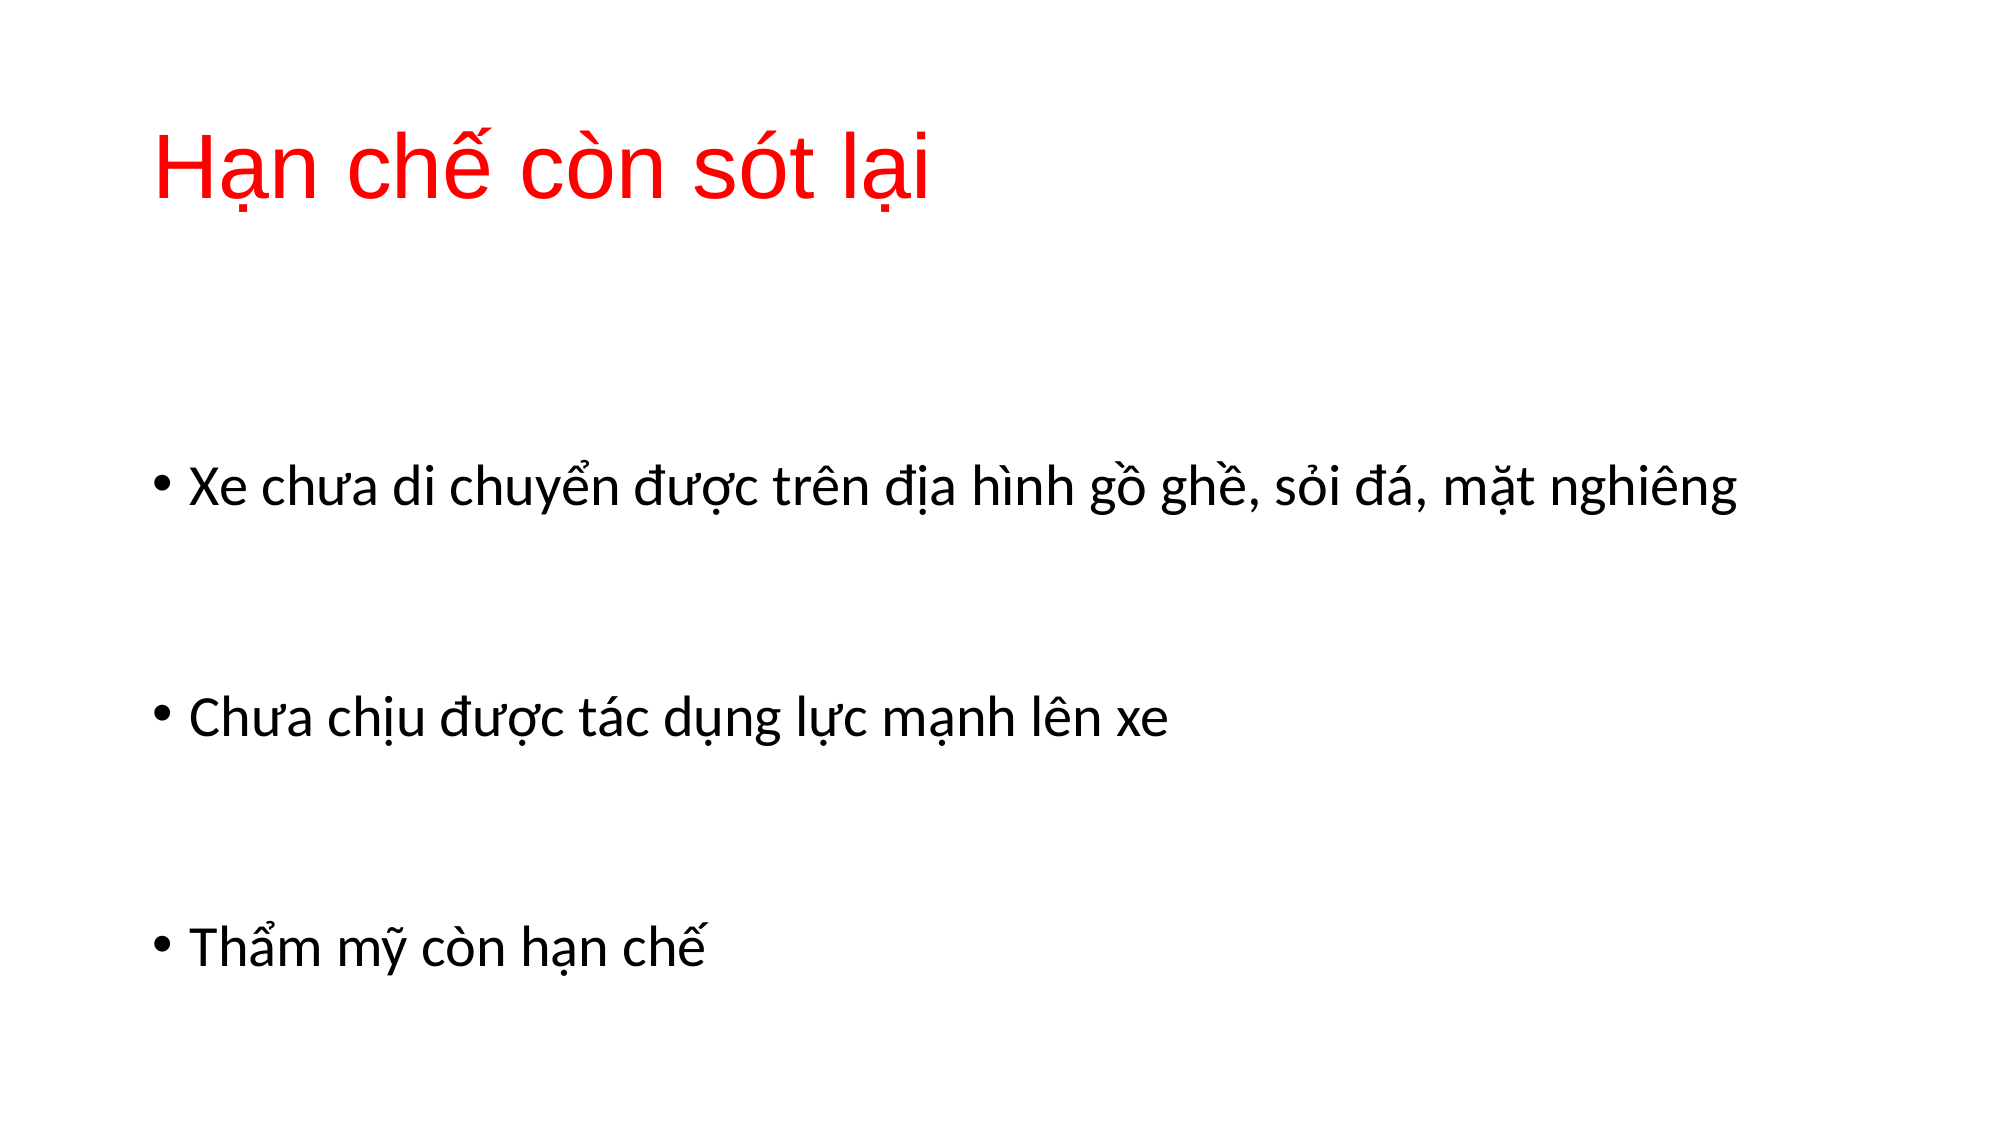

# Hạn chế còn sót lại
Xe chưa di chuyển được trên địa hình gồ ghề, sỏi đá, mặt nghiêng
Chưa chịu được tác dụng lực mạnh lên xe
Thẩm mỹ còn hạn chế